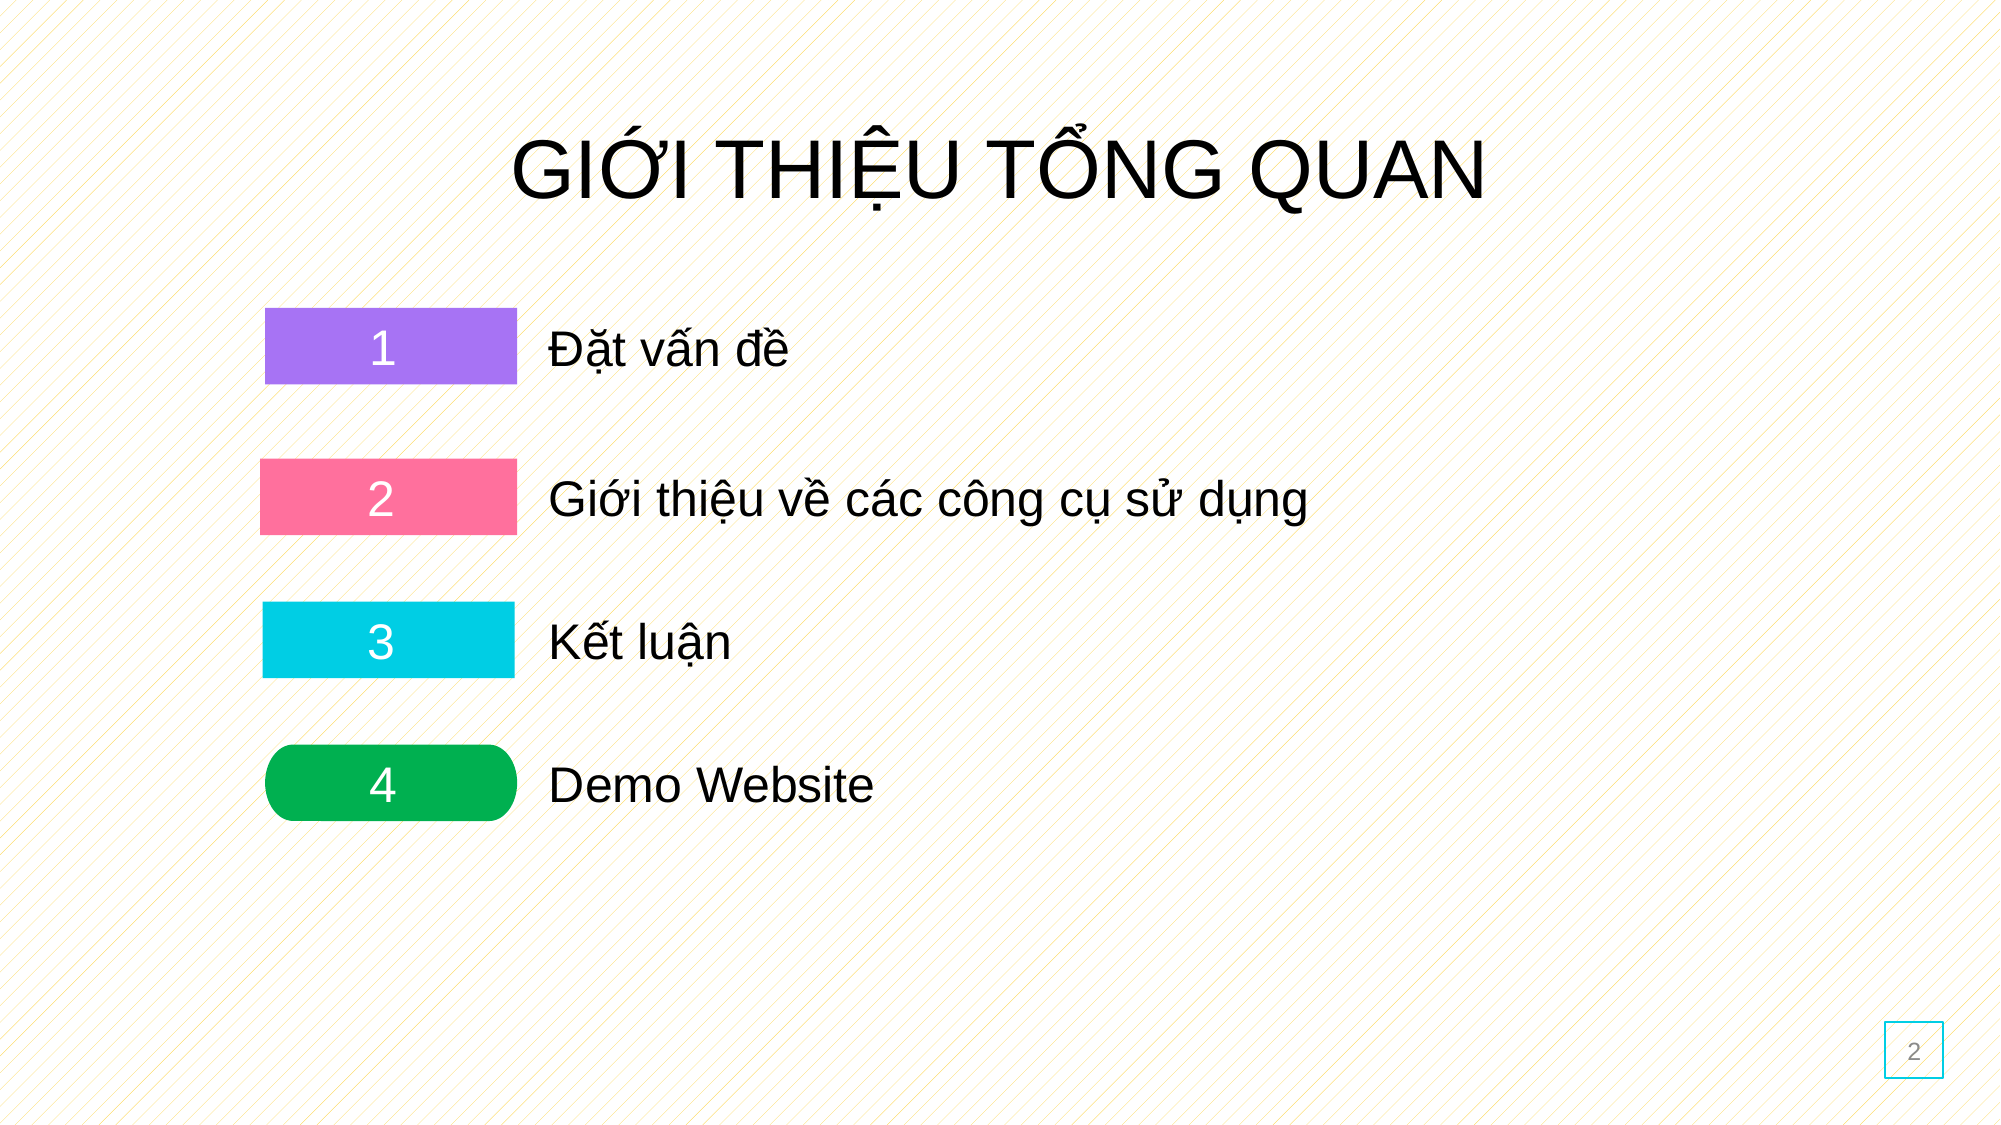

# GIỚI THIỆU TỔNG QUAN
1
Đặt vấn đề

Giới thiệu về các công cụ sử dụng
2
3
Kết luận
4
Demo Website
2